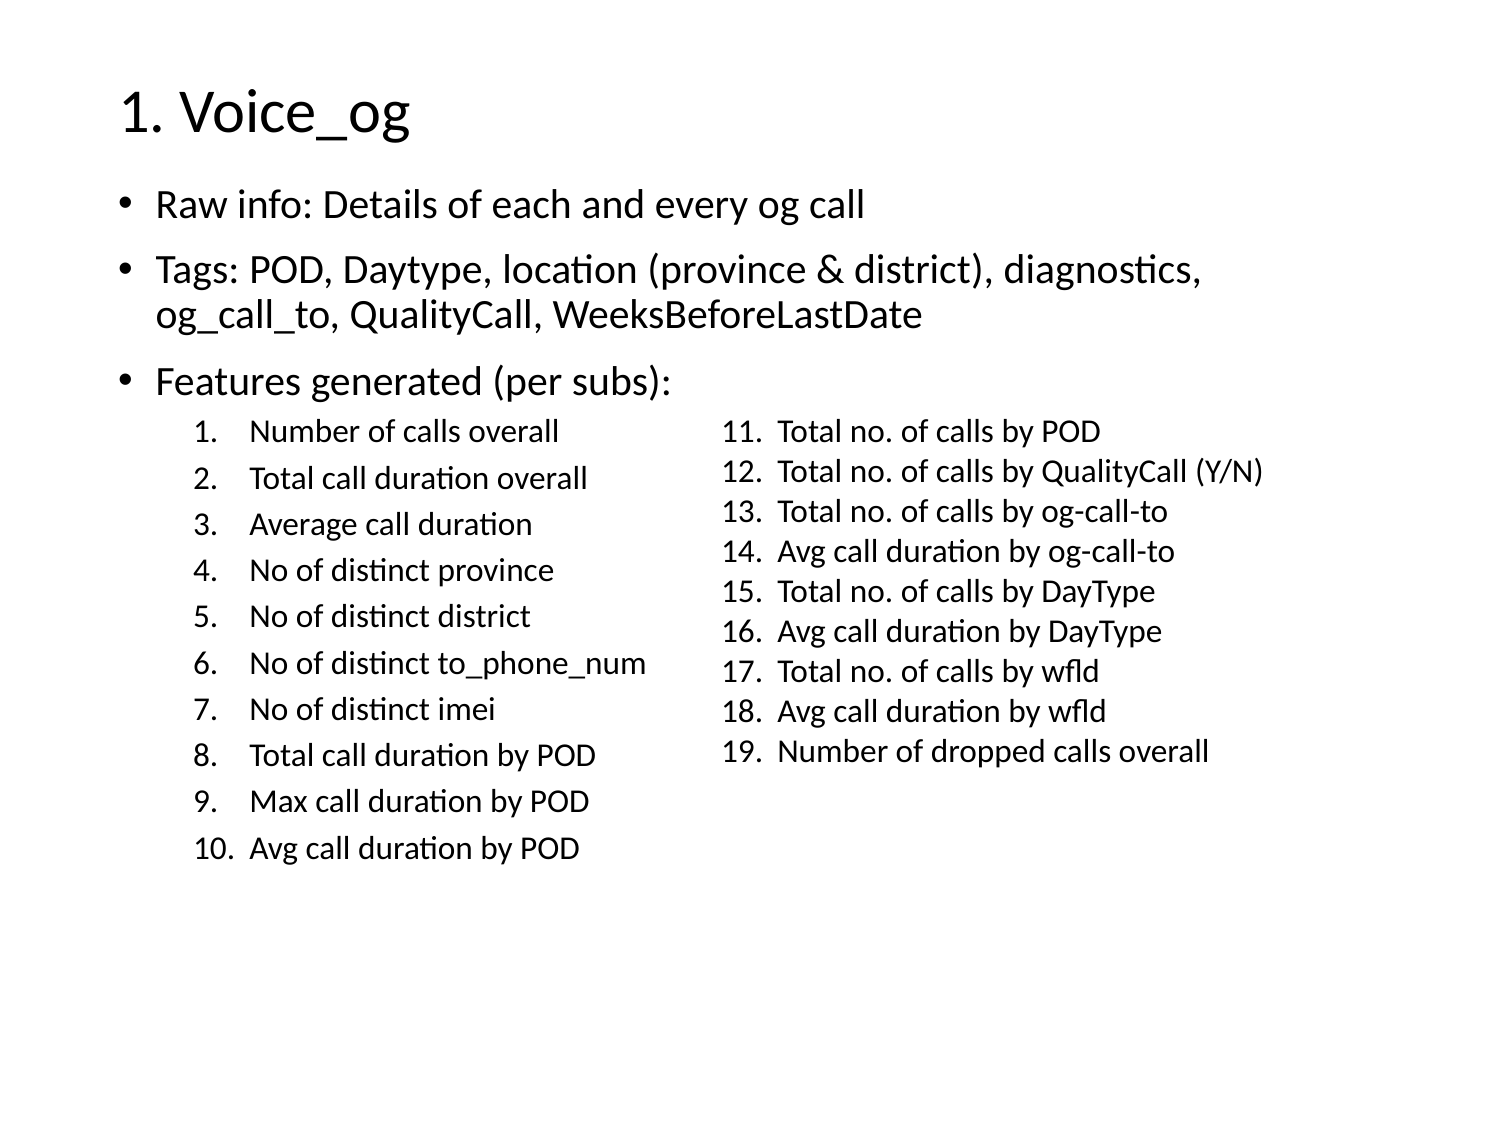

# 1. Voice_og
Raw info: Details of each and every og call
Tags: POD, Daytype, location (province & district), diagnostics, og_call_to, QualityCall, WeeksBeforeLastDate
Features generated (per subs):
Number of calls overall
Total call duration overall
Average call duration
No of distinct province
No of distinct district
No of distinct to_phone_num
No of distinct imei
Total call duration by POD
Max call duration by POD
Avg call duration by POD

Total no. of calls by POD
Total no. of calls by QualityCall (Y/N)
Total no. of calls by og-call-to
Avg call duration by og-call-to
Total no. of calls by DayType
Avg call duration by DayType
Total no. of calls by wfld
Avg call duration by wfld
Number of dropped calls overall